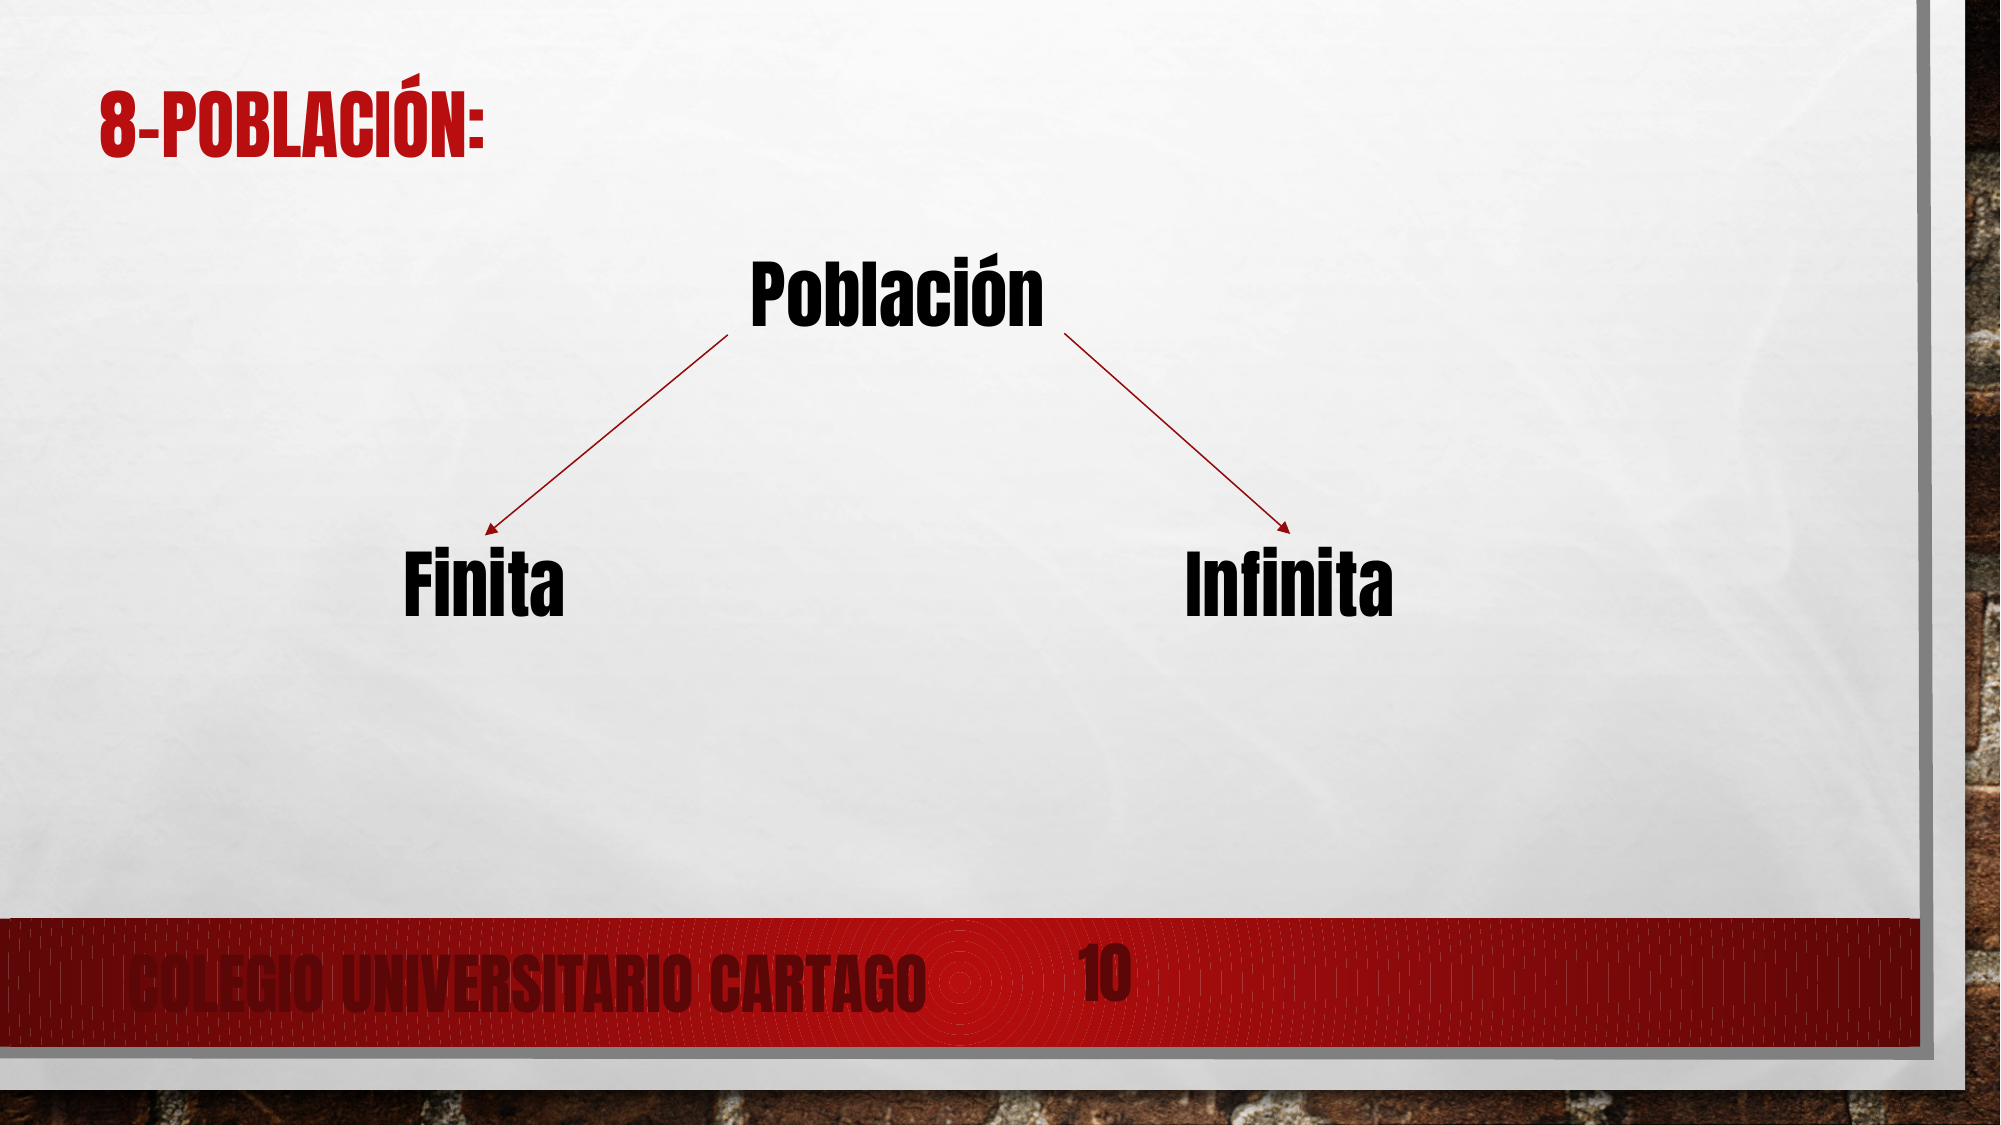

# 8-Población:
Población
Finita
Infinita
Colegio Universitario Cartago
10